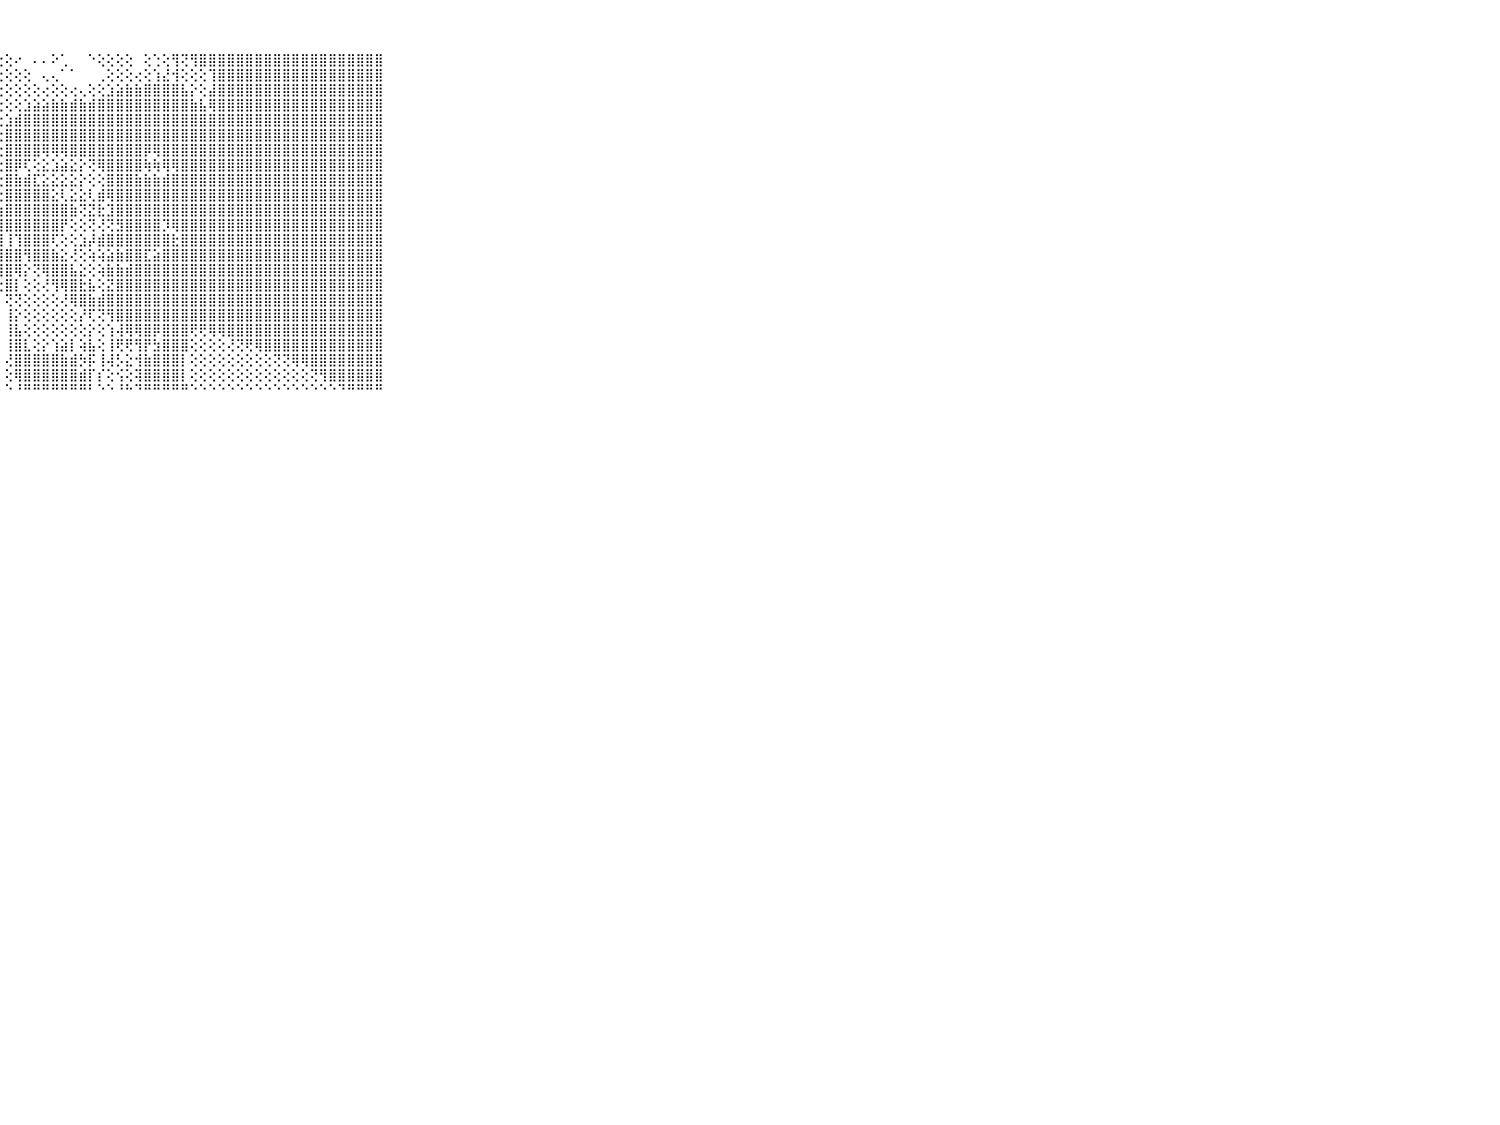

⠀⠀⠀⠀⠀⠀⠀⠀⠀⠀⠀⣿⣿⣿⣿⣿⣿⣿⣿⣿⣿⣿⣿⣿⣿⣿⣿⢕⢕⠔⠀⠄⠄⠕⢁⠀⠀⠑⢕⢕⢕⢕⠀⢕⢑⢕⢻⢝⢻⣿⣿⣿⣿⣿⣿⣿⣿⣿⣿⣿⣿⣿⣿⣿⣿⣿⣿⣿⣿⠀⠀⠀⠀⠀⠀⠀⠀⠀⠀⠀⠀
⠀⠀⠀⠀⠀⠀⠀⠀⠀⠀⠀⣿⣿⣿⣿⣿⣿⣿⣿⣿⣿⣿⣿⡿⢯⢟⢕⢕⢕⢕⢕⠀⢄⢄⠁⠁⠀⠀⢀⢕⢕⢕⢔⢕⢱⣜⢺⢕⢕⢕⢹⣿⣿⣿⣿⣿⣿⣿⣿⣿⣿⣿⣿⣿⣿⣿⣿⣿⣿⠀⠀⠀⠀⠀⠀⠀⠀⠀⠀⠀⠀
⠀⠀⠀⠀⠀⠀⠀⠀⠀⠀⠀⣿⣿⣿⣿⣿⣿⣿⣿⣿⣿⣿⣟⣿⡕⢕⢕⢕⢕⢕⢕⢕⢔⢕⢕⢔⢄⢕⢕⣱⣵⣷⣷⣿⣿⣿⣿⣧⡕⢕⣼⣿⣿⣿⣿⣿⣿⣿⣿⣿⣿⣿⣿⣿⣿⣿⣿⣿⣿⠀⠀⠀⠀⠀⠀⠀⠀⠀⠀⠀⠀
⠀⠀⠀⠀⠀⠀⠀⠀⠀⠀⠀⣿⣿⣿⣿⣿⣿⣿⣿⣿⣿⣿⣿⣿⢳⢇⢕⢕⢕⢕⣱⣵⣵⣷⣷⣾⣷⣾⣿⣿⣿⣿⣿⣿⣿⣿⣿⣿⣷⣧⢿⣿⣿⣿⣿⣿⣿⣿⣿⣿⣿⣿⣿⣿⣿⣿⣿⣿⣿⠀⠀⠀⠀⠀⠀⠀⠀⠀⠀⠀⠀
⠀⠀⠀⠀⠀⠀⠀⠀⠀⠀⠀⣿⣿⣿⣿⣿⣿⣿⣿⣿⣿⣿⣿⣿⡇⢕⢕⢕⣱⣾⣿⣿⣿⣿⣿⣿⣿⣿⣿⣿⣿⣿⣿⣿⣿⣿⣿⣿⣿⣿⣿⣿⣿⣿⣿⣿⣿⣿⣿⣿⣿⣿⣿⣿⣿⣿⣿⣿⣿⠀⠀⠀⠀⠀⠀⠀⠀⠀⠀⠀⠀
⠀⠀⠀⠀⠀⠀⠀⠀⠀⠀⠀⣿⣿⣿⣿⣿⣿⣿⣿⣿⣿⣿⣿⣿⡇⢕⢕⢕⣿⣿⣿⣿⣿⣿⣿⣿⣿⣿⣿⣿⣿⣿⣿⣿⣿⣿⣿⣿⣿⣿⣿⣿⣿⣿⣿⣿⣿⣿⣿⣿⣿⣿⣿⣿⣿⣿⣿⣿⣿⠀⠀⠀⠀⠀⠀⠀⠀⠀⠀⠀⠀
⠀⠀⠀⠀⠀⠀⠀⠀⠀⠀⠀⣿⣿⣿⣿⣿⣿⣿⣿⣿⣿⣿⣿⣿⣿⢕⢕⢕⣿⣿⣿⣿⢿⢿⢿⣿⣿⣿⣿⣿⣿⣿⣿⡿⢿⣿⣿⣿⣿⣿⣿⣿⣿⣿⣿⣿⣿⣿⣿⣿⣿⣿⣿⣿⣿⣿⣿⣿⣿⠀⠀⠀⠀⠀⠀⠀⠀⠀⠀⠀⠀
⠀⠀⠀⠀⠀⠀⠀⠀⠀⠀⠀⣿⣿⣿⣿⣿⣿⣿⣿⣿⣿⣿⣿⣿⣿⢕⢕⢕⣿⡿⢏⢕⣕⣱⣵⣕⡕⢝⢿⣿⣿⣿⣿⢷⢷⢿⢿⣿⣿⣿⣿⣿⣿⣿⣿⣿⣿⣿⣿⣿⣿⣿⣿⣿⣿⣿⣿⣿⣿⠀⠀⠀⠀⠀⠀⠀⠀⠀⠀⠀⠀
⠀⠀⠀⠀⠀⠀⠀⠀⠀⠀⠀⣿⣿⣿⣿⣿⣿⣿⣿⣿⣿⣿⣿⣿⣿⡇⢕⢕⣿⣷⣾⣏⣕⣕⣕⣕⡕⢕⢕⣿⣿⣿⣷⣷⣷⣾⣿⣿⣿⣿⣿⣿⣿⣿⣿⣿⣿⣿⣿⣿⣿⣿⣿⣿⣿⣿⣿⣿⣿⠀⠀⠀⠀⠀⠀⠀⠀⠀⠀⠀⠀
⠀⠀⠀⠀⠀⠀⠀⠀⠀⠀⠀⣿⣿⣿⣿⣿⣿⣿⣿⣿⣿⣿⣿⣿⡏⡕⢕⢕⣿⣿⣿⣿⣿⣕⢇⣕⣕⢇⣾⢿⣿⣿⣿⣿⣿⣿⣿⣿⣿⣿⣿⣿⣿⣿⣿⣿⣿⣿⣿⣿⣿⣿⣿⣿⣿⣿⣿⣿⣿⠀⠀⠀⠀⠀⠀⠀⠀⠀⠀⠀⠀
⠀⠀⠀⠀⠀⠀⠀⠀⠀⠀⠀⣿⣿⣿⣿⣿⣿⣿⣿⣿⣿⣿⣿⣿⣿⣿⡜⢳⣿⣿⣿⣿⣿⣿⣿⣷⢝⣝⣗⣹⣿⣿⣿⣿⣿⣿⣿⣿⣿⣿⣿⣿⣿⣿⣿⣿⣿⣿⣿⣿⣿⣿⣿⣿⣿⣿⣿⣿⣿⠀⠀⠀⠀⠀⠀⠀⠀⠀⠀⠀⠀
⠀⠀⠀⠀⠀⠀⠀⠀⠀⠀⠀⣿⣿⣿⣿⣿⣿⣿⣿⣿⣿⣿⣿⣿⣿⣿⣧⣻⣿⣿⣿⣿⣿⣿⡟⢕⢕⢝⢜⢝⣻⣿⣿⣿⣿⡹⢿⣿⣿⣿⣿⣿⣿⣿⣿⣿⣿⣿⣿⣿⣿⣿⣿⣿⣿⣿⣿⣿⣿⠀⠀⠀⠀⠀⠀⠀⠀⠀⠀⠀⠀
⠀⠀⠀⠀⠀⠀⠀⠀⠀⠀⠀⣿⣿⣿⣿⣿⣿⣿⣿⣿⣿⣿⣿⣿⣿⣿⣿⣿⢸⢹⣿⣿⣿⢏⢕⢕⣱⡼⣾⣿⣿⣿⣿⣿⣿⣿⣗⣿⣿⣿⣿⣿⣿⣿⣿⣿⣿⣿⣿⣿⣿⣿⣿⣿⣿⣿⣿⣿⣿⠀⠀⠀⠀⠀⠀⠀⠀⠀⠀⠀⠀
⠀⠀⠀⠀⠀⠀⠀⠀⠀⠀⠀⣿⣿⣿⣿⣿⣿⣿⣿⣿⣿⣿⣿⣿⣿⣿⣿⣿⣿⣿⢻⣿⣿⣷⣕⢜⢕⢵⢵⣵⣷⣿⣿⣏⣵⣿⣿⣿⣿⣿⣿⣿⣿⣿⣿⣿⣿⣿⣿⣿⣿⣿⣿⣿⣿⣿⣿⣿⣿⠀⠀⠀⠀⠀⠀⠀⠀⠀⠀⠀⠀
⠀⠀⠀⠀⠀⠀⠀⠀⠀⠀⠀⣿⣿⣿⣿⣿⣿⣿⣿⣿⣿⣿⣿⣿⣿⣿⣿⢿⣿⢿⡕⢝⢿⣿⣿⣧⣕⢕⢵⣷⣷⣾⣿⣿⣿⣿⣿⣿⣿⣿⣿⣿⣿⣿⣿⣿⣿⣿⣿⣿⣿⣿⣿⣿⣿⣿⣿⣿⣿⠀⠀⠀⠀⠀⠀⠀⠀⠀⠀⠀⠀
⠀⠀⠀⠀⠀⠀⠀⠀⠀⠀⠀⣿⣿⣿⣿⣿⣿⣿⣿⣿⣿⣿⣿⣿⣿⢿⢏⢕⣿⡇⢕⢕⢜⢻⢿⣿⣗⣧⢕⣝⣿⣿⣿⣿⣿⣿⣿⣿⣿⣿⣿⣿⣿⣿⣿⣿⣿⣿⣿⣿⣿⣿⣿⣿⣿⣿⣿⣿⣿⠀⠀⠀⠀⠀⠀⠀⠀⠀⠀⠀⠀
⠀⠀⠀⠀⠀⠀⠀⠀⠀⠀⠀⣿⣿⣿⣿⣿⣿⣿⣿⣿⣿⣿⢿⢟⠕⠑⠑⠁⢝⢝⢕⢕⢕⢕⢜⢿⣿⣷⣾⣿⣿⣿⣿⣿⣿⣿⣿⣿⣿⣿⣿⣿⣿⣿⣿⣿⣿⣿⣿⣿⣿⣿⣿⣿⣿⣿⣿⣿⣿⠀⠀⠀⠀⠀⠀⠀⠀⠀⠀⠀⠀
⠀⠀⠀⠀⠀⠀⠀⠀⠀⠀⠀⣿⣿⣿⣿⡿⢟⢏⢝⠝⠑⠕⠁⠀⠀⠀⠀⠀⢸⡕⢕⢕⢕⢕⢕⢕⡜⢏⢝⢻⣿⣿⣿⣿⣿⣿⣿⣿⣿⣿⣿⣿⣿⣿⣿⣿⣿⣿⣿⣿⣿⣿⣿⣿⣿⣿⣿⣿⣿⠀⠀⠀⠀⠀⠀⠀⠀⠀⠀⠀⠀
⠀⠀⠀⠀⠀⠀⠀⠀⠀⠀⠀⢟⢏⠕⠑⠑⠁⠀⠀⠀⠀⠀⠀⠀⠀⠀⠀⠀⢸⣧⢕⢕⢕⢕⢕⢕⢕⡕⢕⢱⢼⢿⢿⣿⡿⣿⣿⣿⢟⢟⢿⢿⣿⣿⣿⣿⣿⣿⣿⣿⣿⣿⣿⣿⣿⣿⣿⣿⣿⠀⠀⠀⠀⠀⠀⠀⠀⠀⠀⠀⠀
⠀⠀⠀⠀⠀⠀⠀⠀⠀⠀⠀⠀⠀⠀⠀⠀⠀⠀⠀⠀⠀⠀⠀⠀⠀⠀⠀⠀⢸⣿⣇⢕⡕⢱⣵⡇⢵⣧⢕⢸⢟⢟⢻⡟⣳⣿⣿⣿⢕⢕⢕⢕⢜⢝⢟⢿⣿⣿⣿⣿⣿⣿⣿⣿⣿⣿⣿⣿⣿⠀⠀⠀⠀⠀⠀⠀⠀⠀⠀⠀⠀
⠀⠀⠀⠀⠀⠀⠀⠀⠀⠀⠀⠀⠀⠀⠀⠀⠀⠀⠀⠀⠀⠀⠀⠀⠀⠀⠀⠀⢜⣿⣿⣿⣿⣿⣷⣾⡳⡯⢸⢼⡣⣕⢺⣷⣿⣿⣿⡇⢕⢕⢕⢕⢕⢕⢕⢕⢕⢝⢝⢿⢿⣿⣿⣿⣿⣿⣿⣿⣿⠀⠀⠀⠀⠀⠀⠀⠀⠀⠀⠀⠀
⠀⠀⠀⠀⠀⠀⠀⠀⠀⠀⠀⠀⠀⠀⠀⠀⠀⠀⠀⠀⠀⠀⠀⢀⢀⠀⠀⠀⢕⢿⣿⣿⣿⣿⣿⣿⣾⡏⡎⢕⢪⢕⢽⣿⣿⣿⣿⡇⢕⢕⢕⢕⢕⢕⢕⢕⢕⢕⢕⢕⢕⢝⢻⣿⣿⣿⣿⣿⣿⠀⠀⠀⠀⠀⠀⠀⠀⠀⠀⠀⠀
⠀⠀⠀⠀⠀⠀⠀⠀⠀⠀⠀⠀⠀⠀⠀⠀⠀⠀⠀⠀⠐⠑⠑⠑⠐⠀⠀⠀⠑⠘⠛⠛⠛⠛⠛⠛⠛⠃⠑⠑⠘⠓⠙⠛⠛⠛⠛⠛⠑⠑⠑⠑⠑⠑⠑⠑⠑⠑⠑⠑⠑⠑⠑⠑⠙⠛⠛⠛⠛⠀⠀⠀⠀⠀⠀⠀⠀⠀⠀⠀⠀